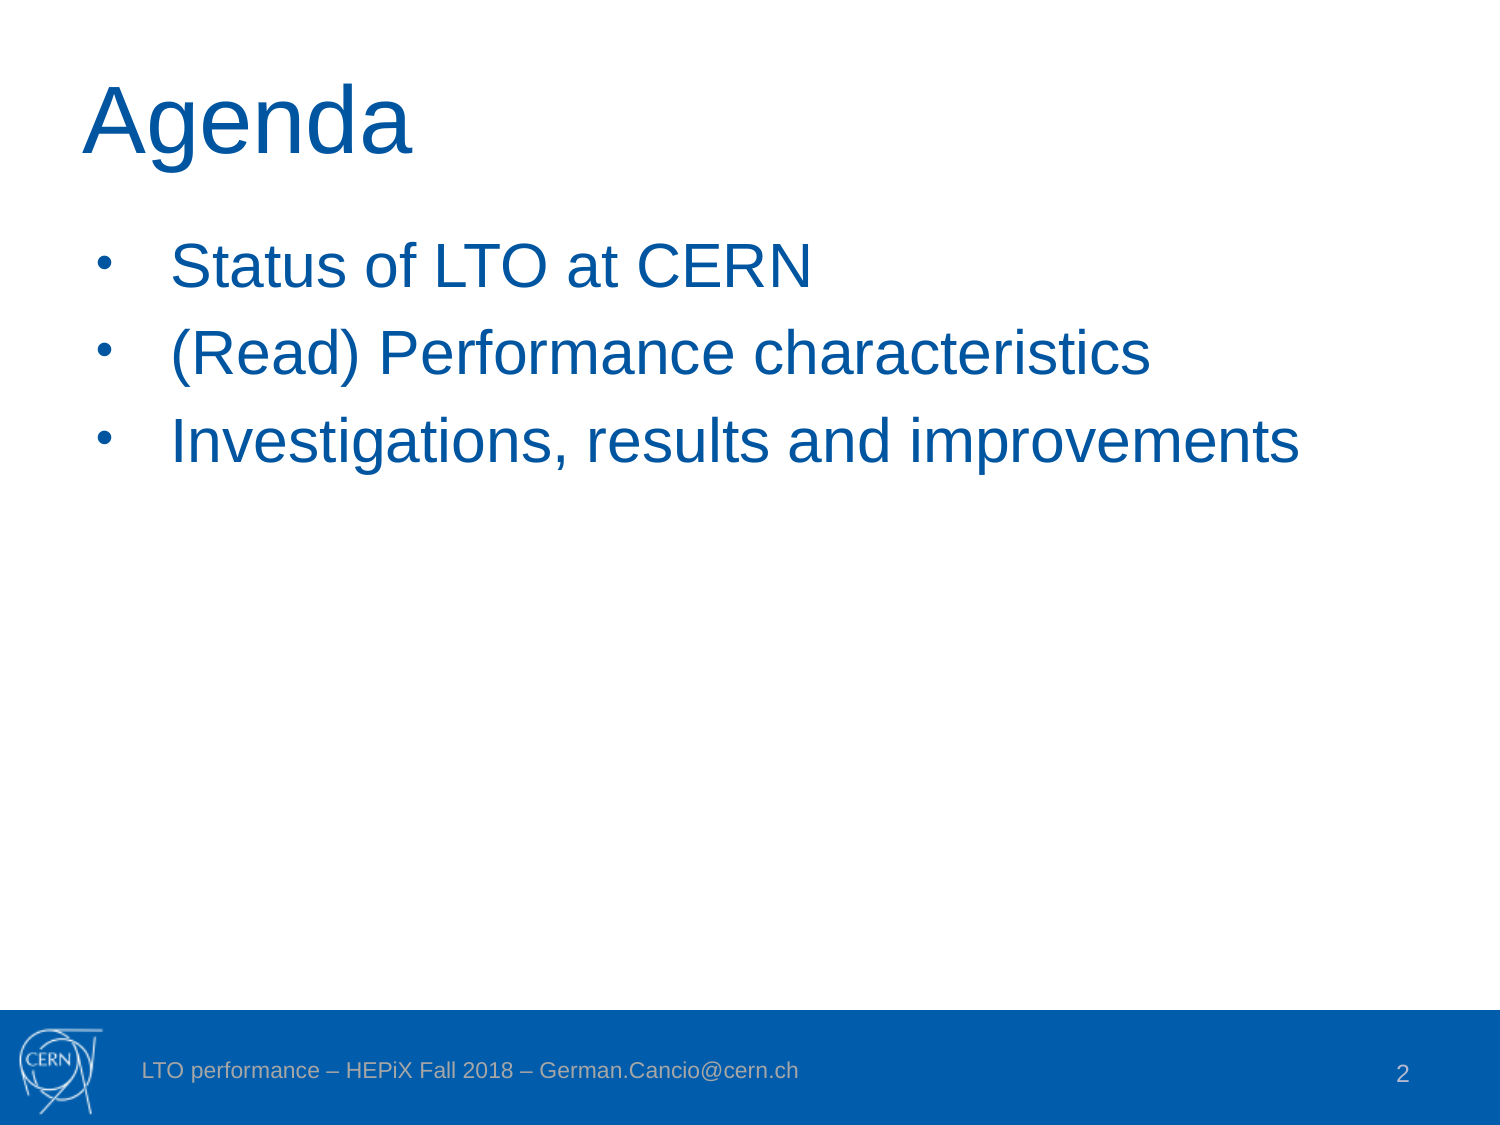

# Agenda
Status of LTO at CERN
(Read) Performance characteristics
Investigations, results and improvements

2
LTO performance – HEPiX Fall 2018 – German.Cancio@cern.ch